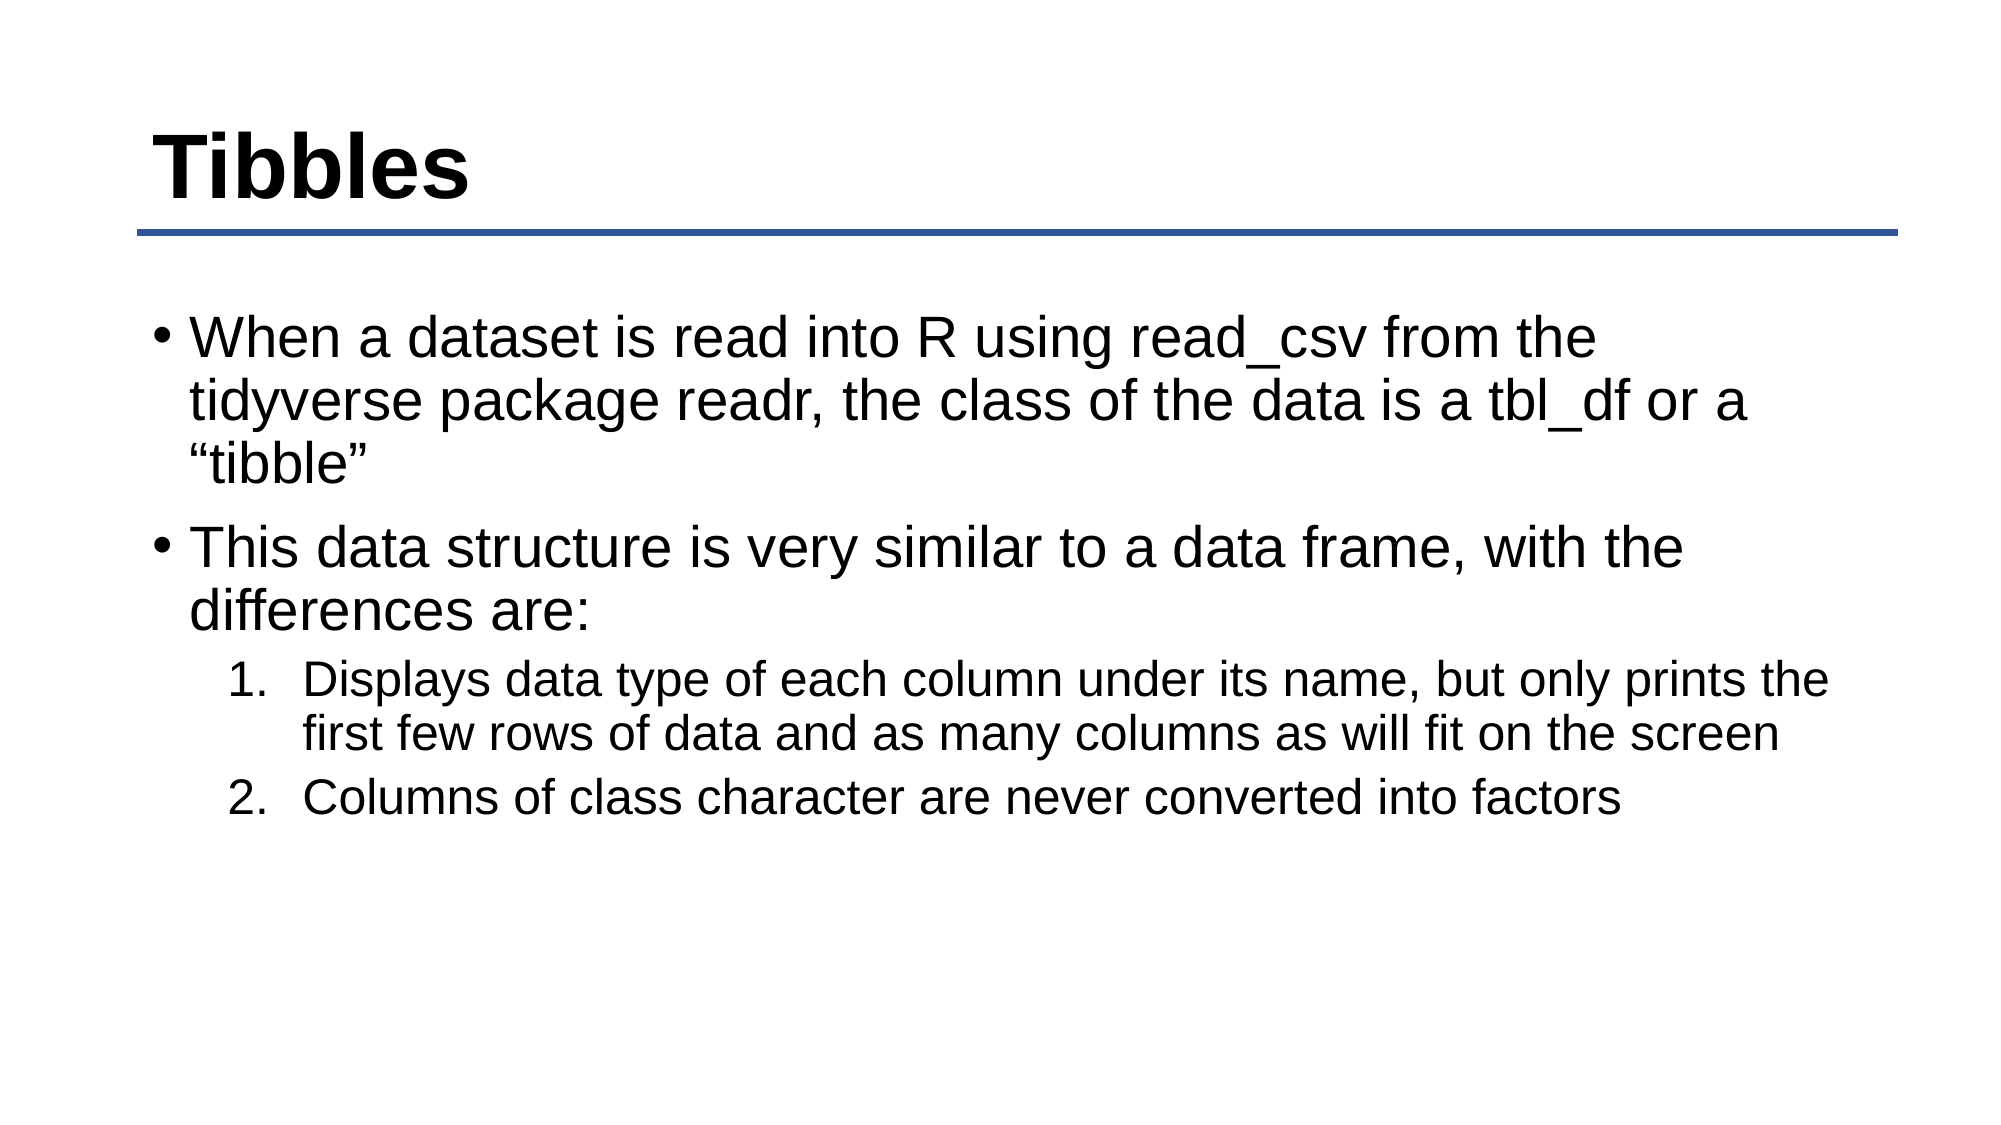

# Tibbles
When a dataset is read into R using read_csv from the tidyverse package readr, the class of the data is a tbl_df or a “tibble”
This data structure is very similar to a data frame, with the differences are:
Displays data type of each column under its name, but only prints the first few rows of data and as many columns as will fit on the screen
Columns of class character are never converted into factors